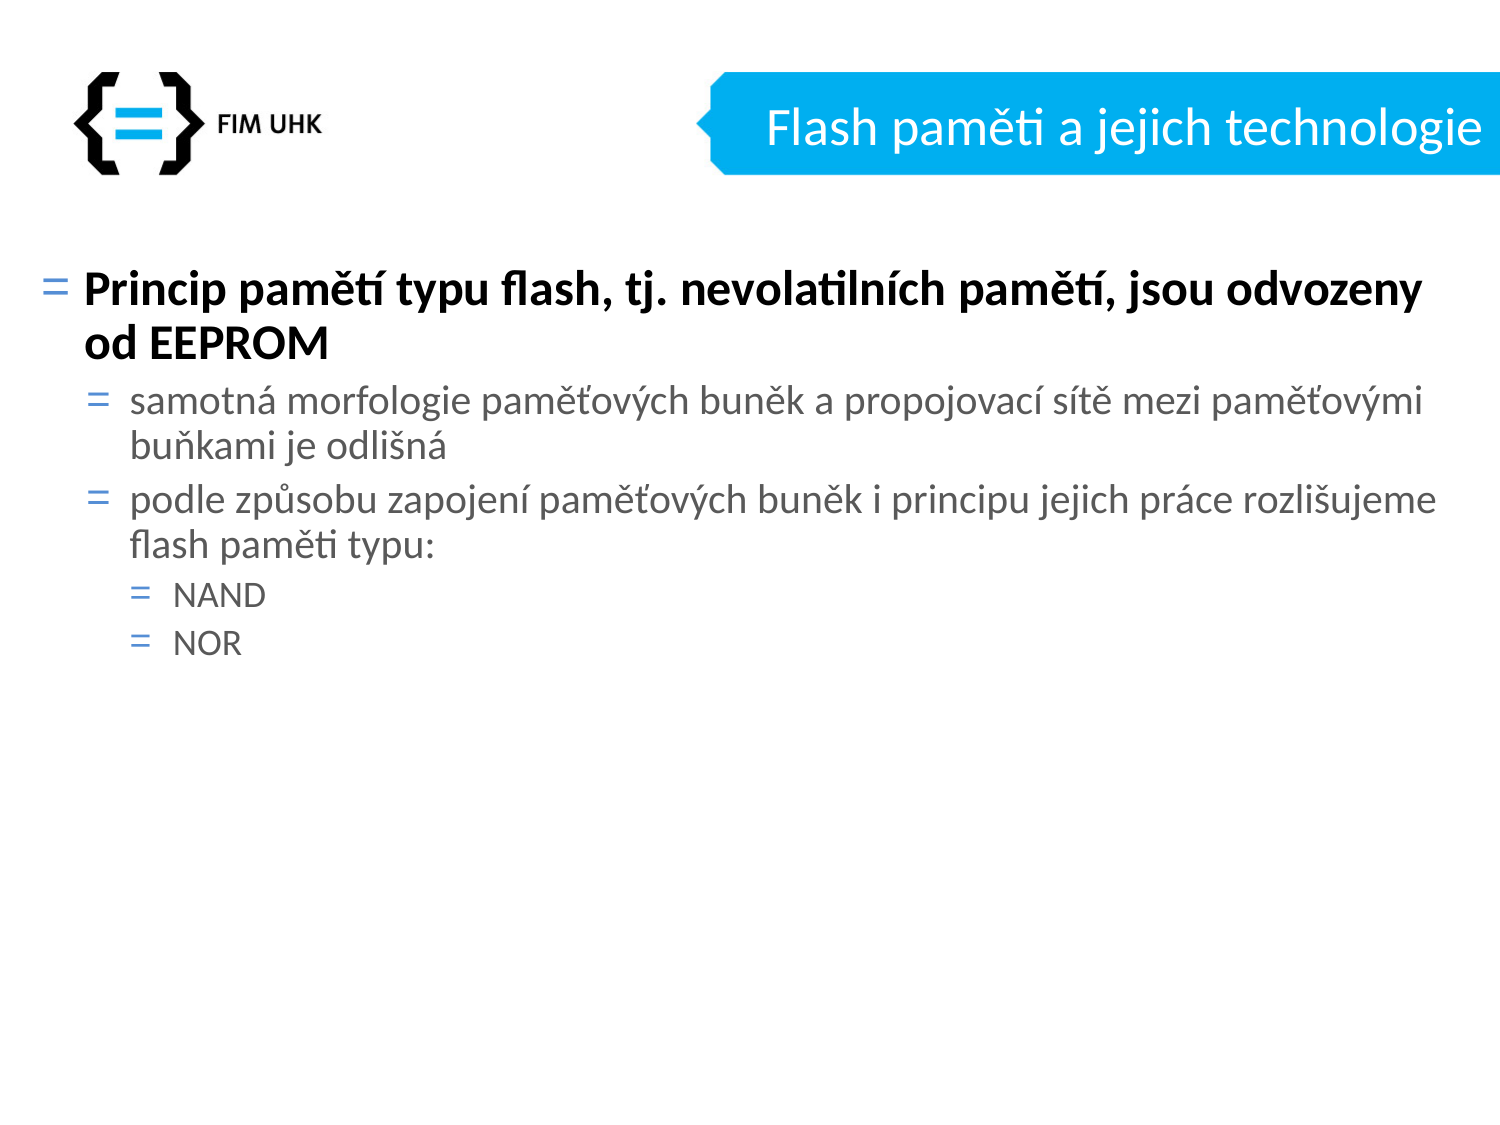

# Flash paměti a jejich technologie
Princip pamětí typu flash, tj. nevolatilních pamětí, jsou odvozeny od EEPROM
samotná morfologie paměťových buněk a propojovací sítě mezi paměťovými buňkami je odlišná
podle způsobu zapojení paměťových buněk i principu jejich práce rozlišujeme flash paměti typu:
NAND
NOR